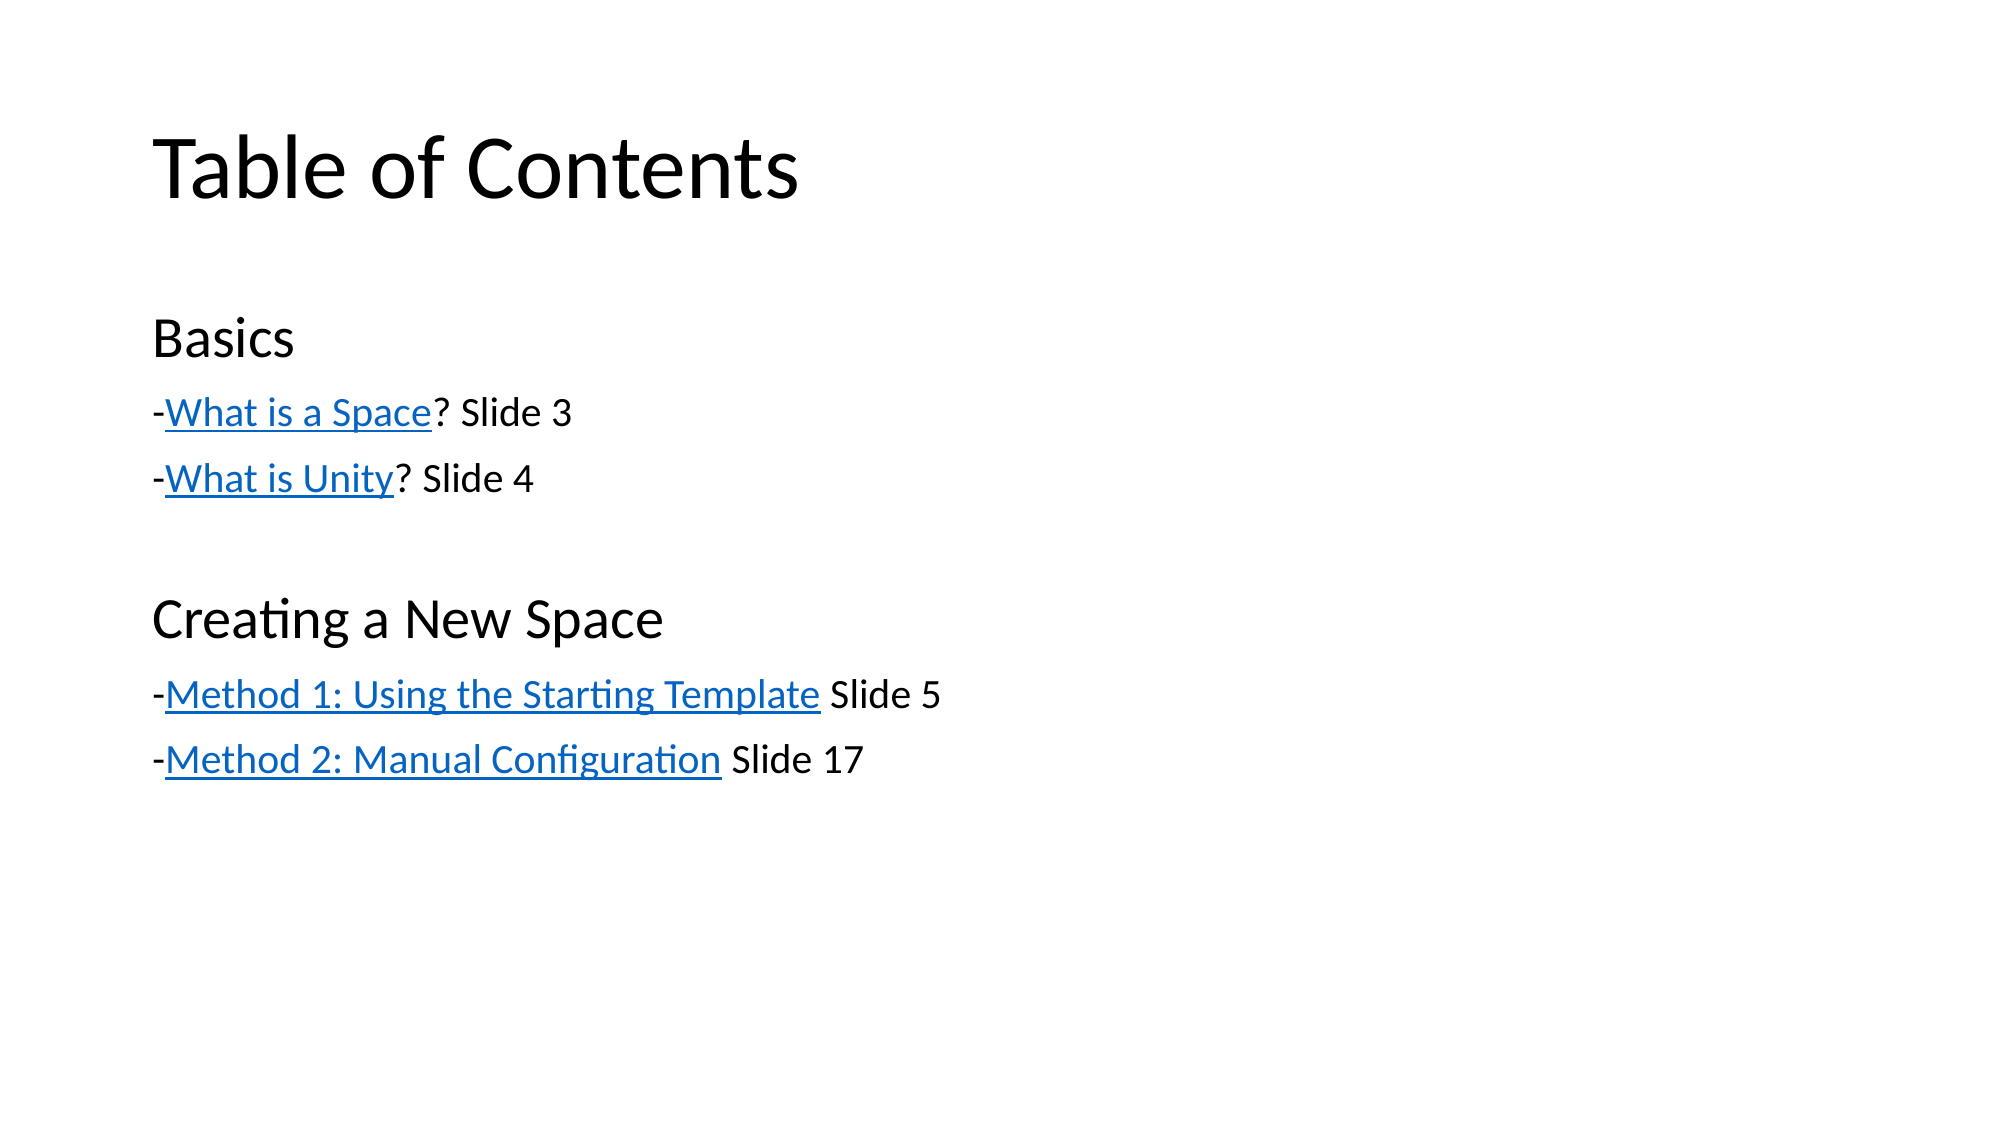

# Table of Contents
Basics
-What is a Space? Slide 3
-What is Unity? Slide 4

Creating a New Space
-Method 1: Using the Starting Template Slide 5
-Method 2: Manual Configuration Slide 17